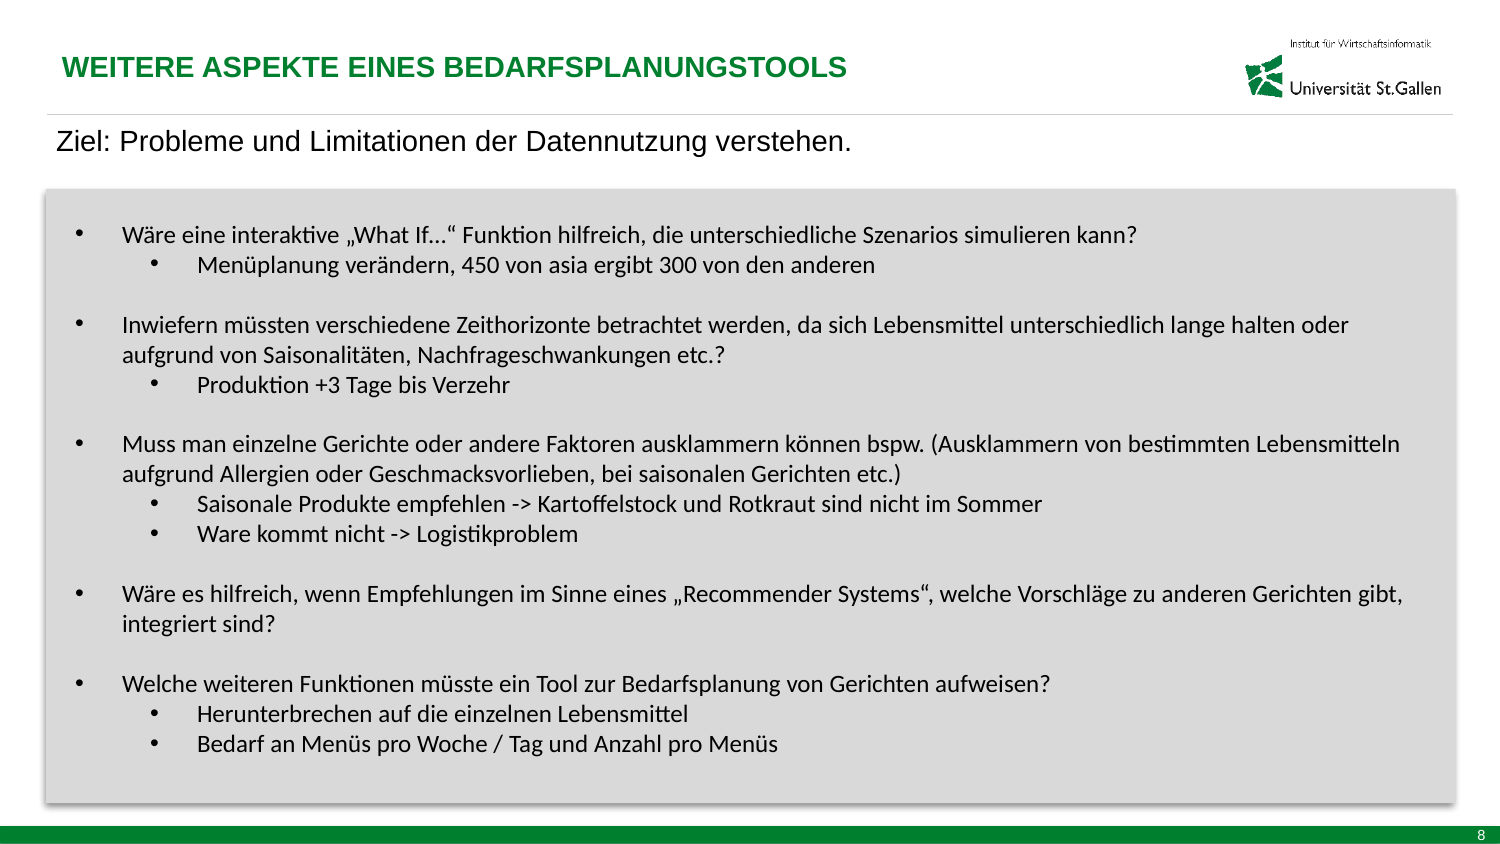

WEITERE ASPEKTE EINES BEDARFSPLANUNGSTOOLS

Ziel: Probleme und Limitationen der Datennutzung verstehen.
Wäre eine interaktive „What If…“ Funktion hilfreich, die unterschiedliche Szenarios simulieren kann?
Menüplanung verändern, 450 von asia ergibt 300 von den anderen

Inwiefern müssten verschiedene Zeithorizonte betrachtet werden, da sich Lebensmittel unterschiedlich lange halten oder aufgrund von Saisonalitäten, Nachfrageschwankungen etc.?
Produktion +3 Tage bis Verzehr

Muss man einzelne Gerichte oder andere Faktoren ausklammern können bspw. (Ausklammern von bestimmten Lebensmitteln aufgrund Allergien oder Geschmacksvorlieben, bei saisonalen Gerichten etc.)
Saisonale Produkte empfehlen -> Kartoffelstock und Rotkraut sind nicht im Sommer
Ware kommt nicht -> Logistikproblem

Wäre es hilfreich, wenn Empfehlungen im Sinne eines „Recommender Systems“, welche Vorschläge zu anderen Gerichten gibt, integriert sind?

Welche weiteren Funktionen müsste ein Tool zur Bedarfsplanung von Gerichten aufweisen?
Herunterbrechen auf die einzelnen Lebensmittel
Bedarf an Menüs pro Woche / Tag und Anzahl pro Menüs